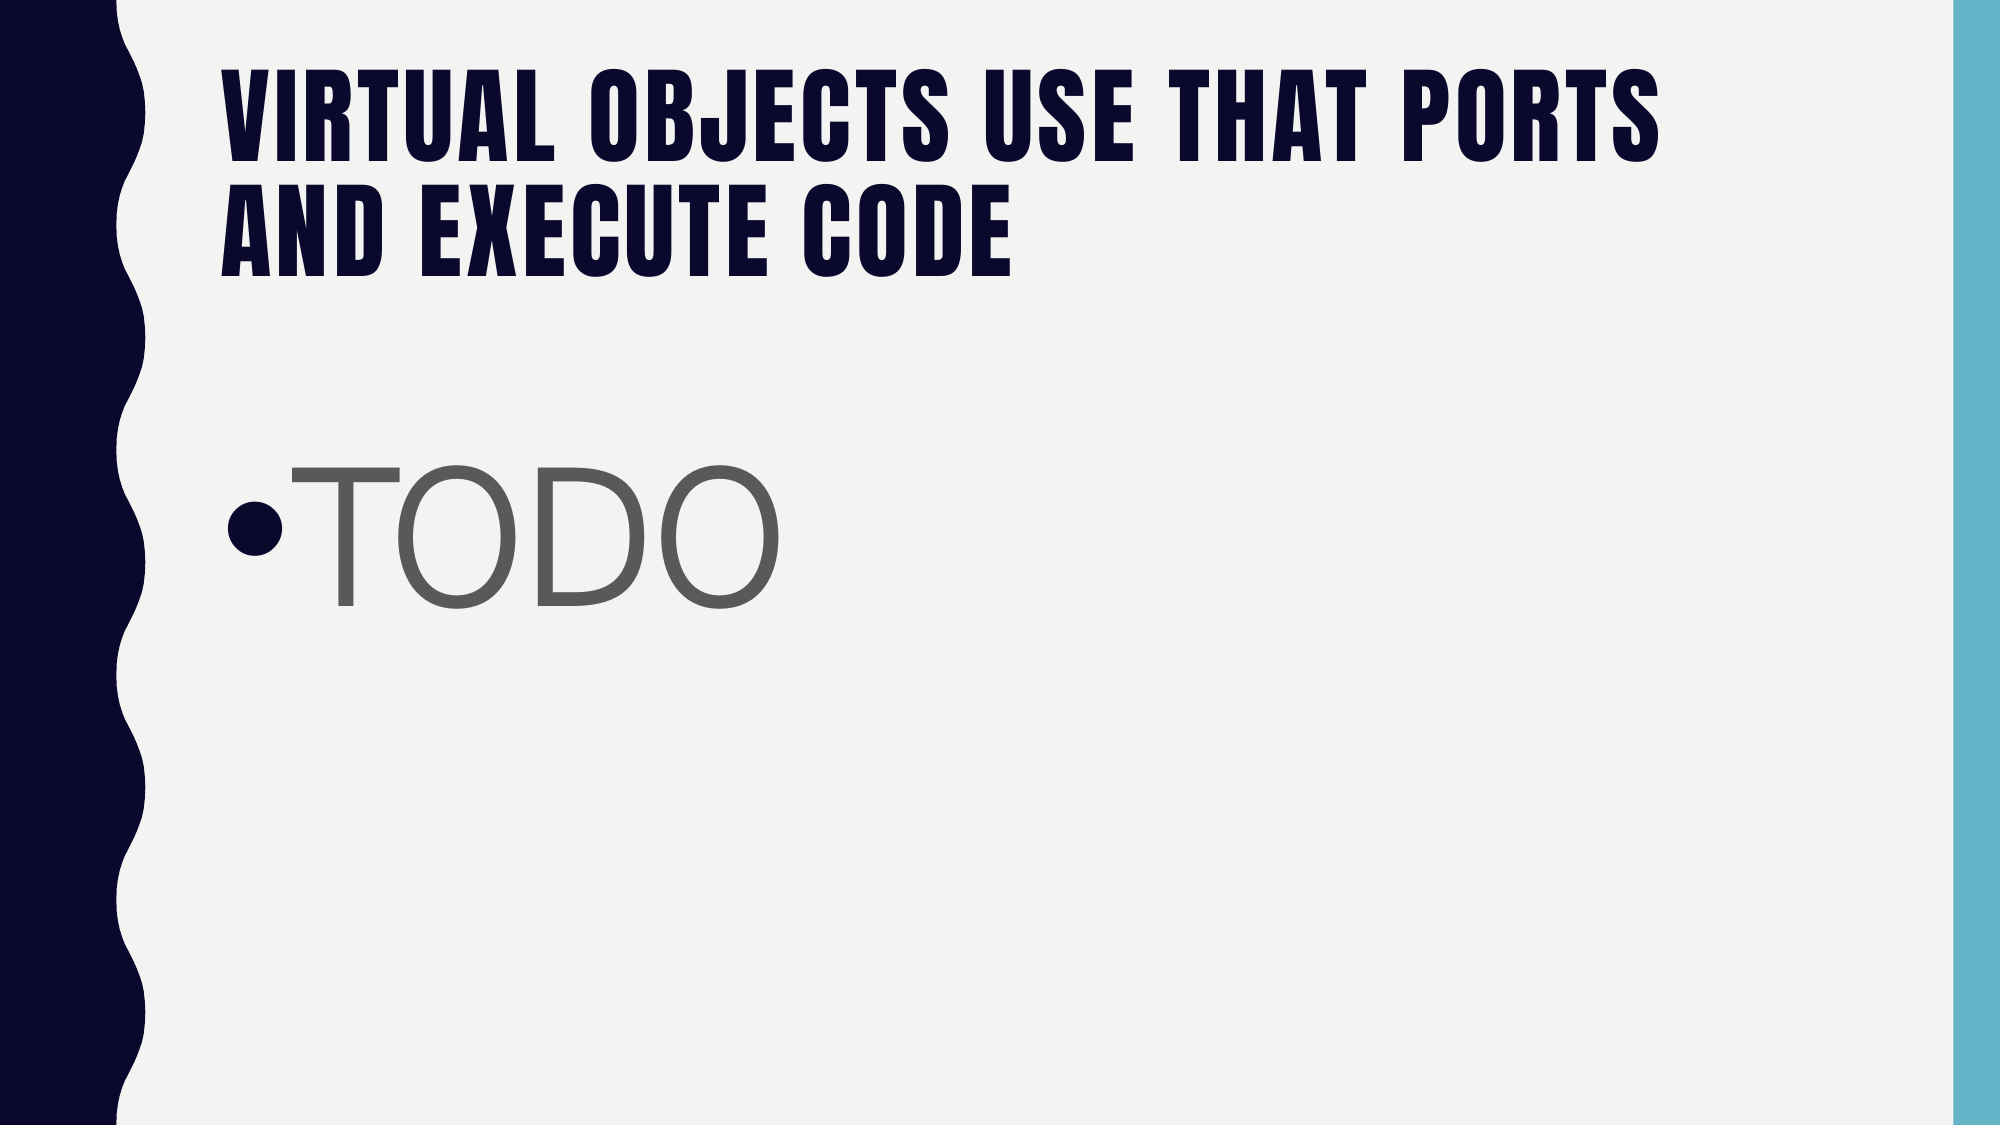

# Virtual objects use that ports and execute code
TODO